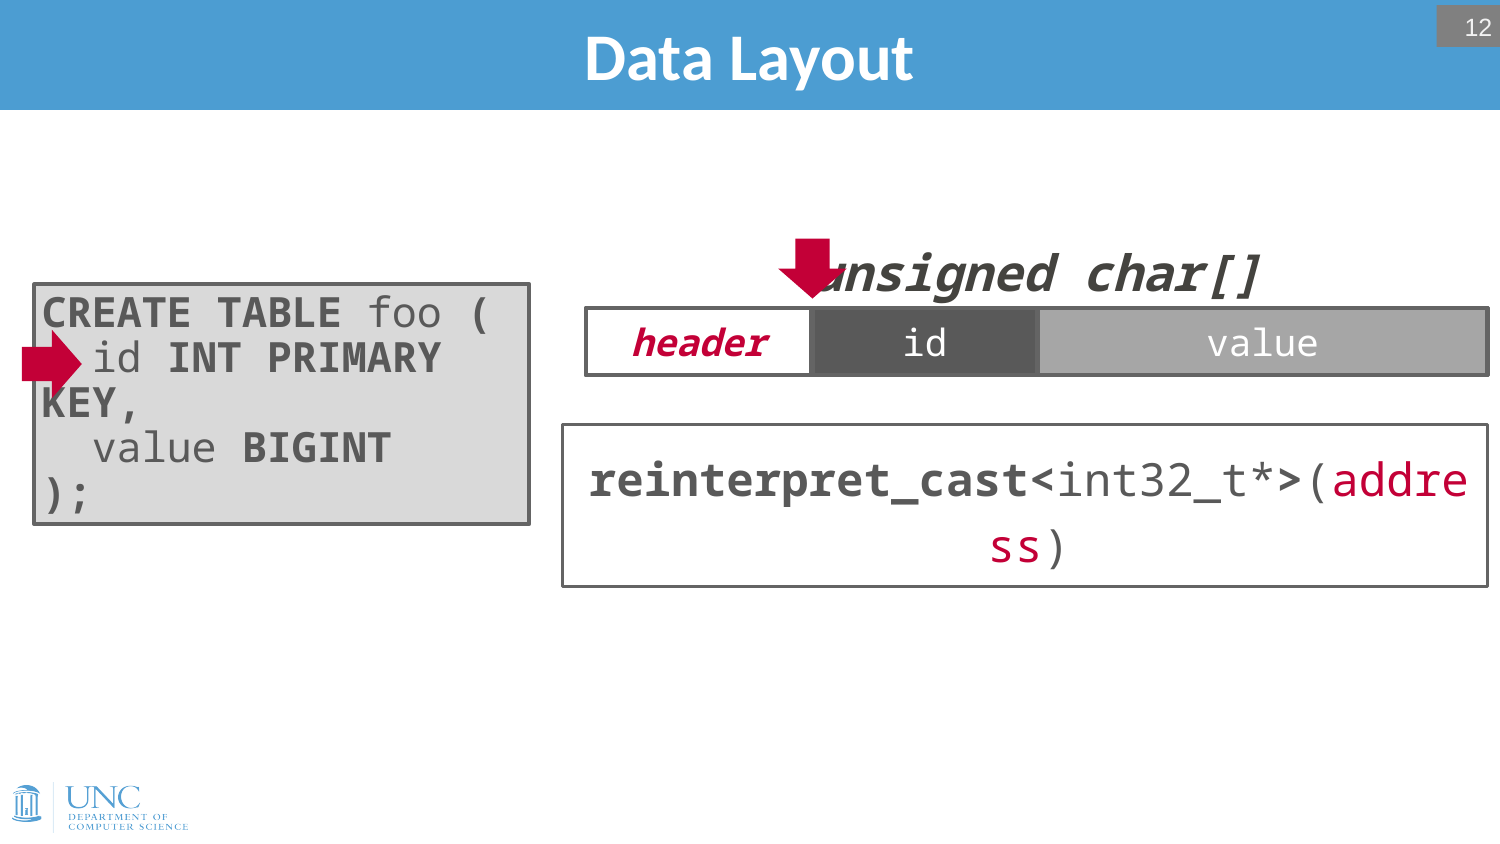

# Data Layout
12
unsigned char[]

CREATE TABLE foo (
  id INT PRIMARY KEY,
  value BIGINT
);

header
id
value

reinterpret_cast<int32_t*>(address)